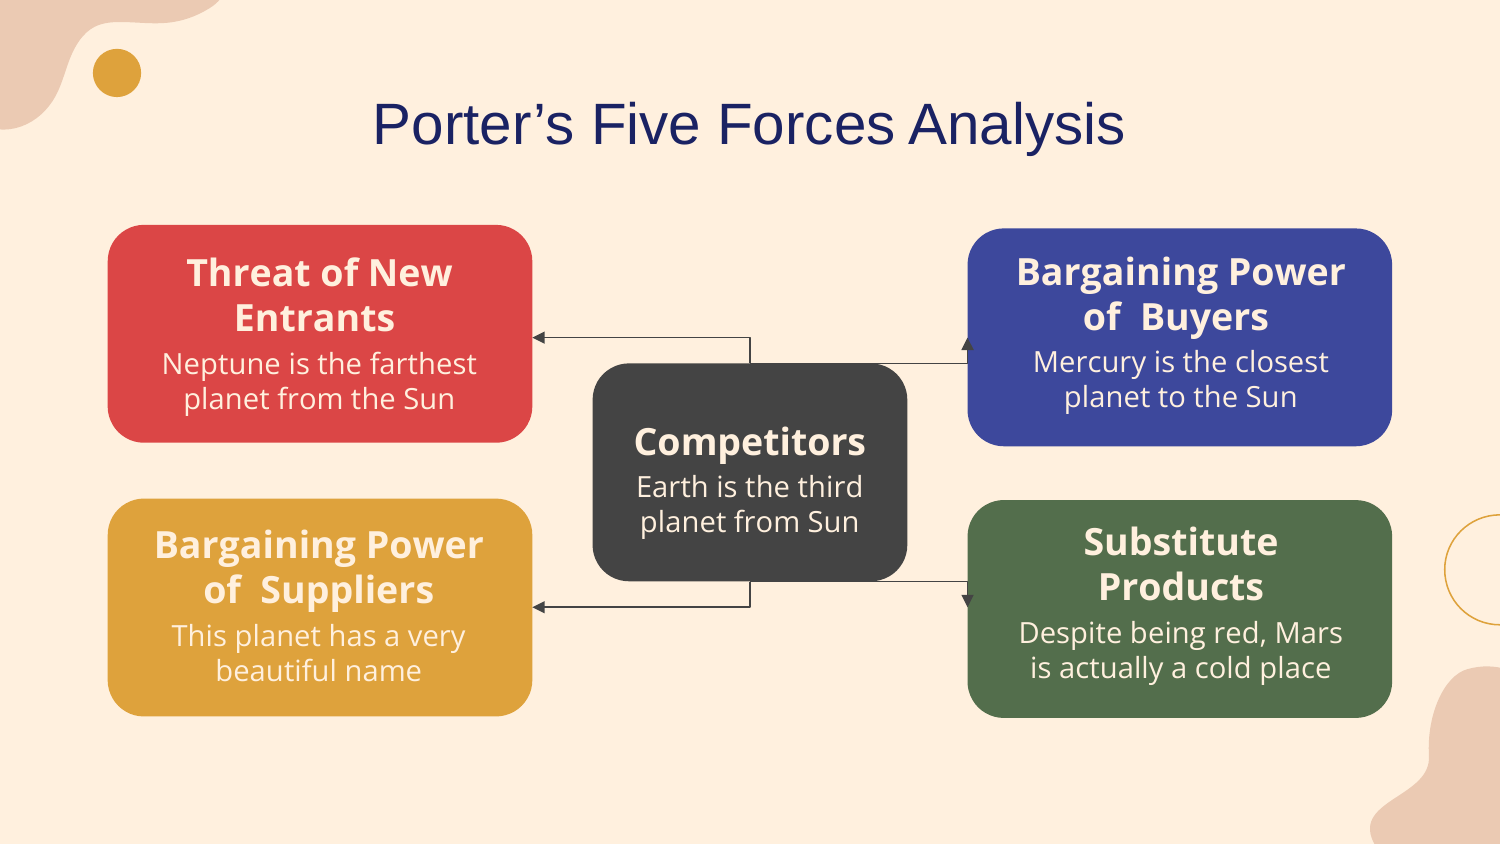

# Porter’s Five Forces Analysis

Bargaining Power of  Buyers
Mercury is the closest planet to the Sun
Threat of New Entrants
Neptune is the farthest planet from the Sun

Competitors
Earth is the third planet from Sun

Substitute Products
Despite being red, Mars is actually a cold place

Bargaining Power of  Suppliers
This planet has a very beautiful name